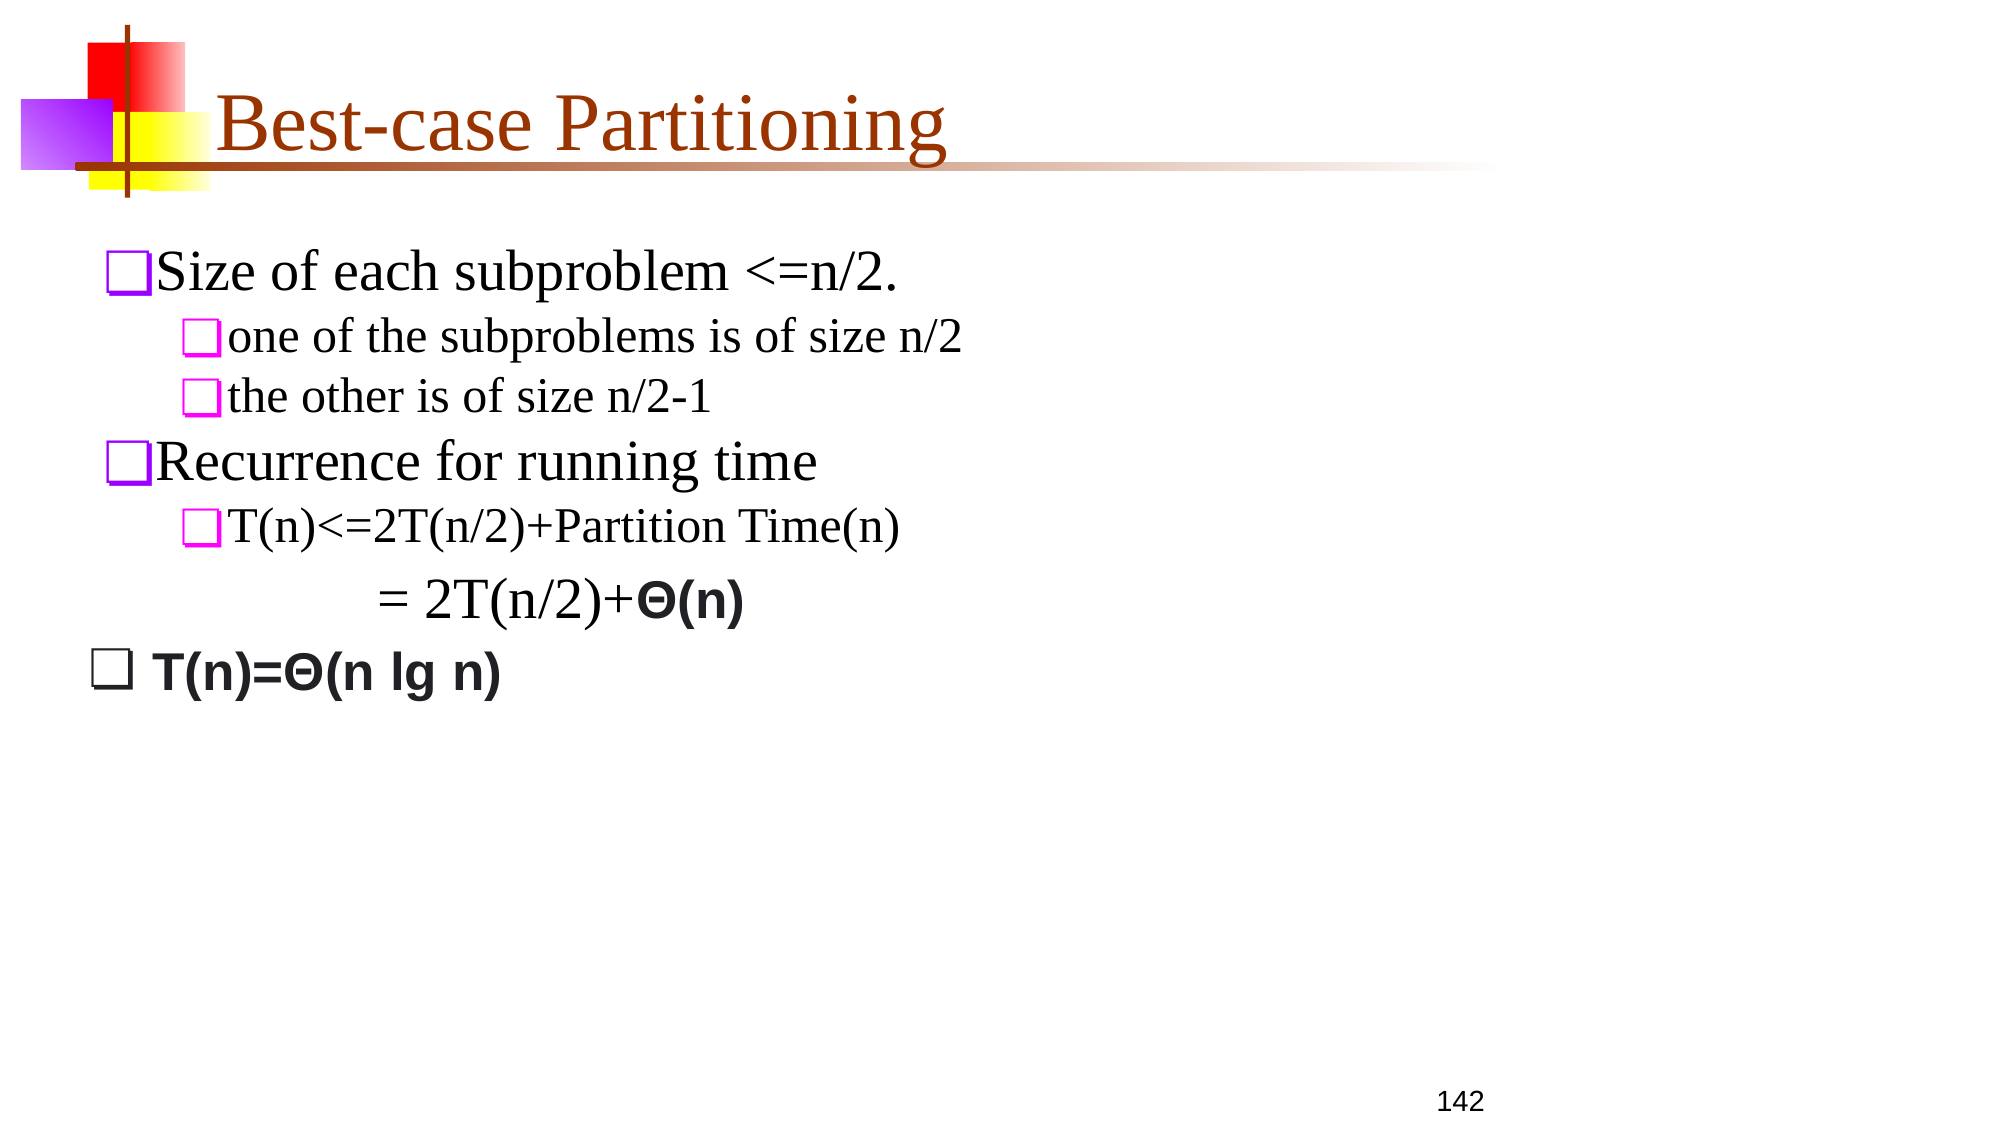

# Best-case Partitioning
Size of each subproblem <=n/2.
one of the subproblems is of size n/2
the other is of size n/2-1
Recurrence for running time
T(n)<=2T(n/2)+Partition Time(n)
= 2T(n/2)+Θ(n)
T(n)=Θ(n lg n)
142